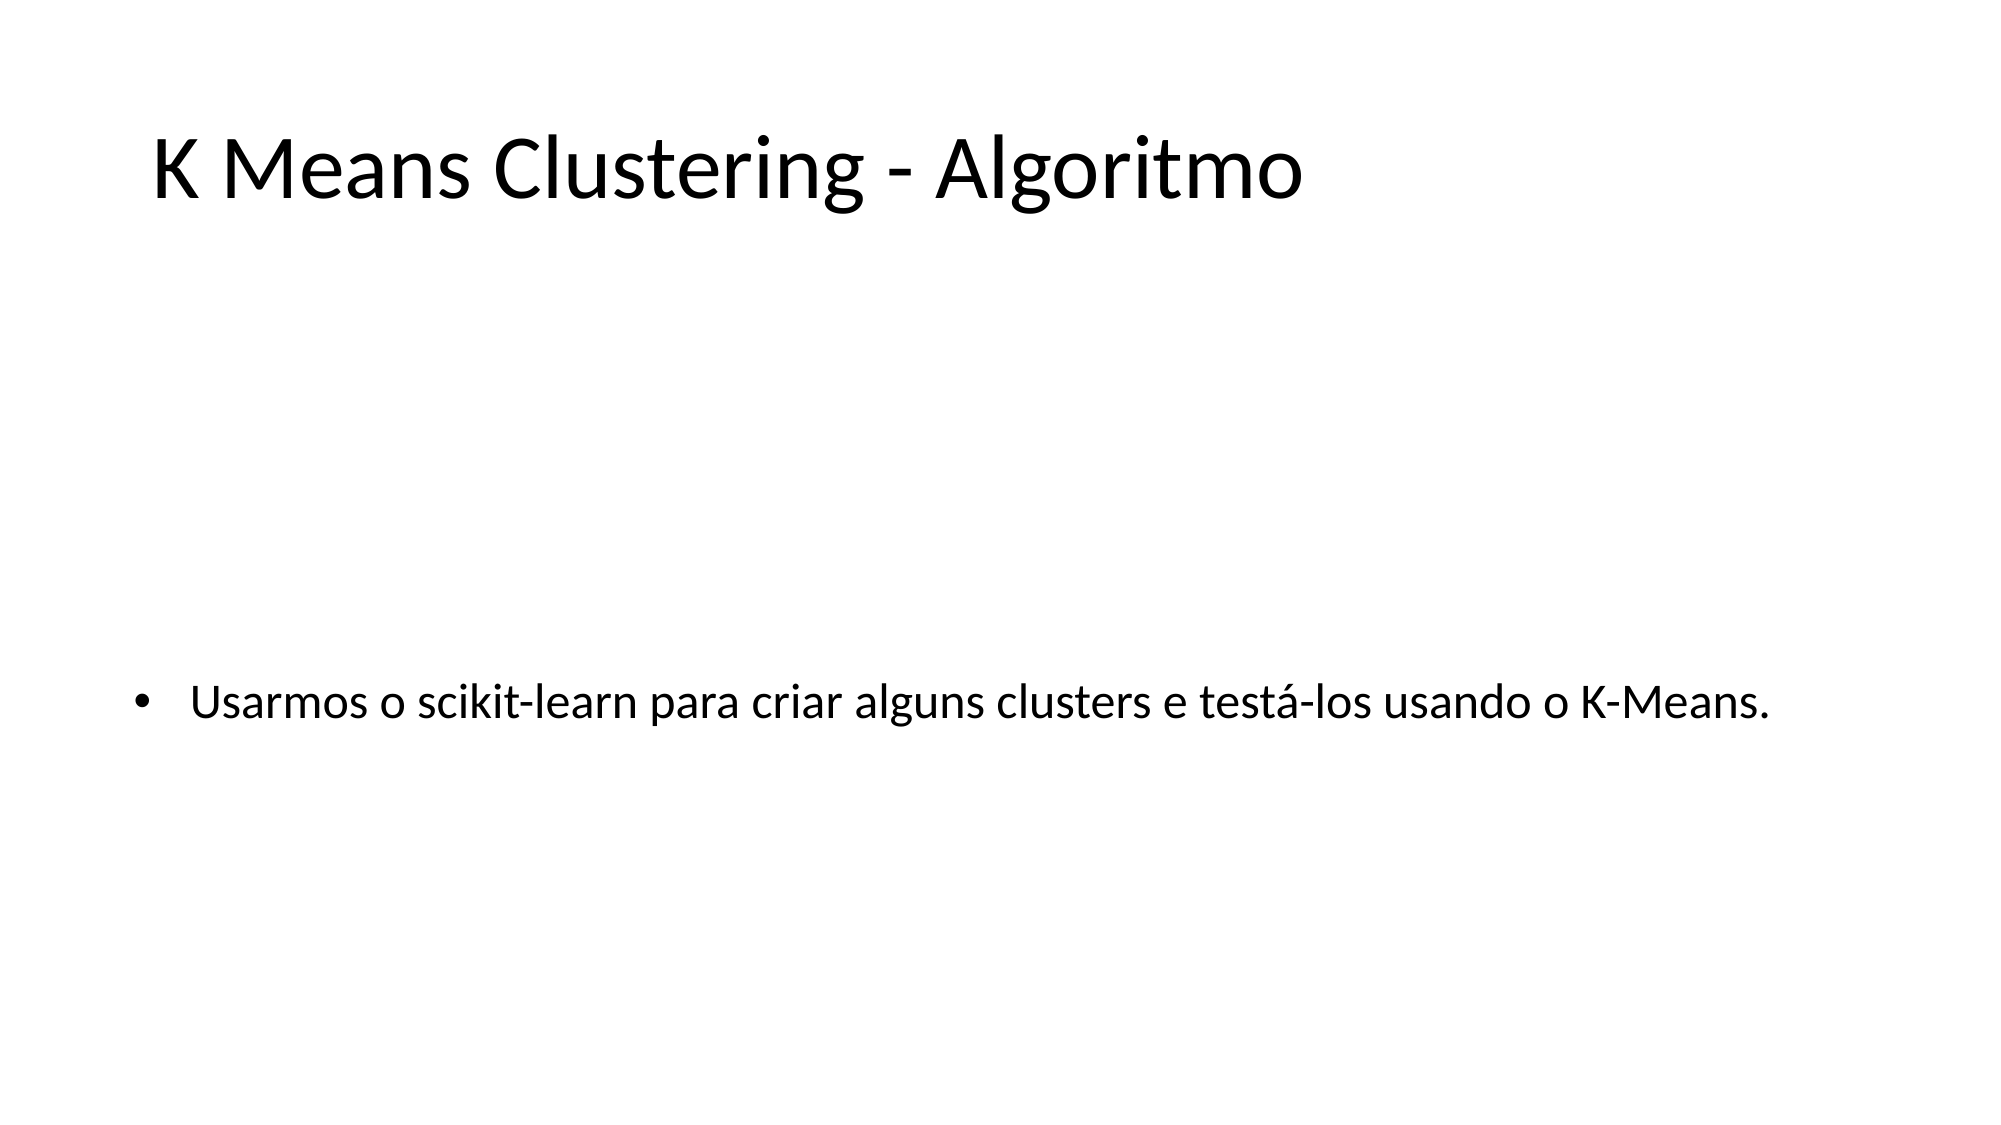

# K Means Clustering - Algoritmo
Usarmos o scikit-learn para criar alguns clusters e testá-los usando o K-Means.